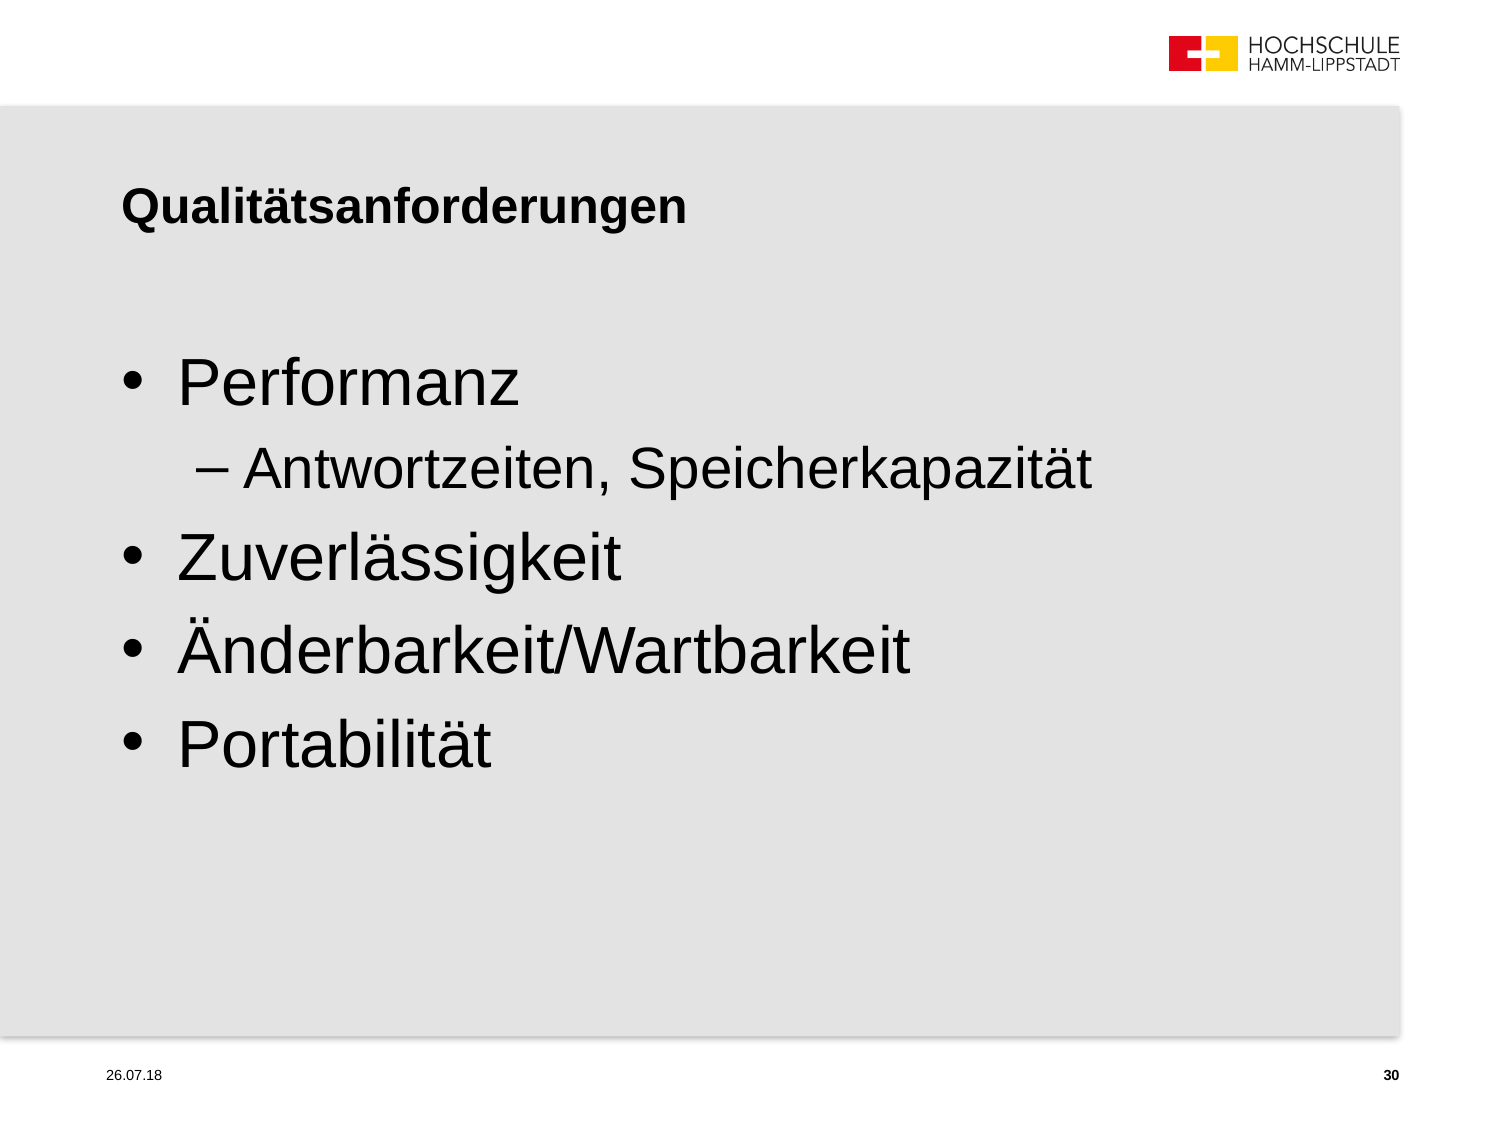

Qualitätsanforderungen
Performanz
Antwortzeiten, Speicherkapazität
Zuverlässigkeit
Änderbarkeit/Wartbarkeit
Portabilität
26.07.18
30